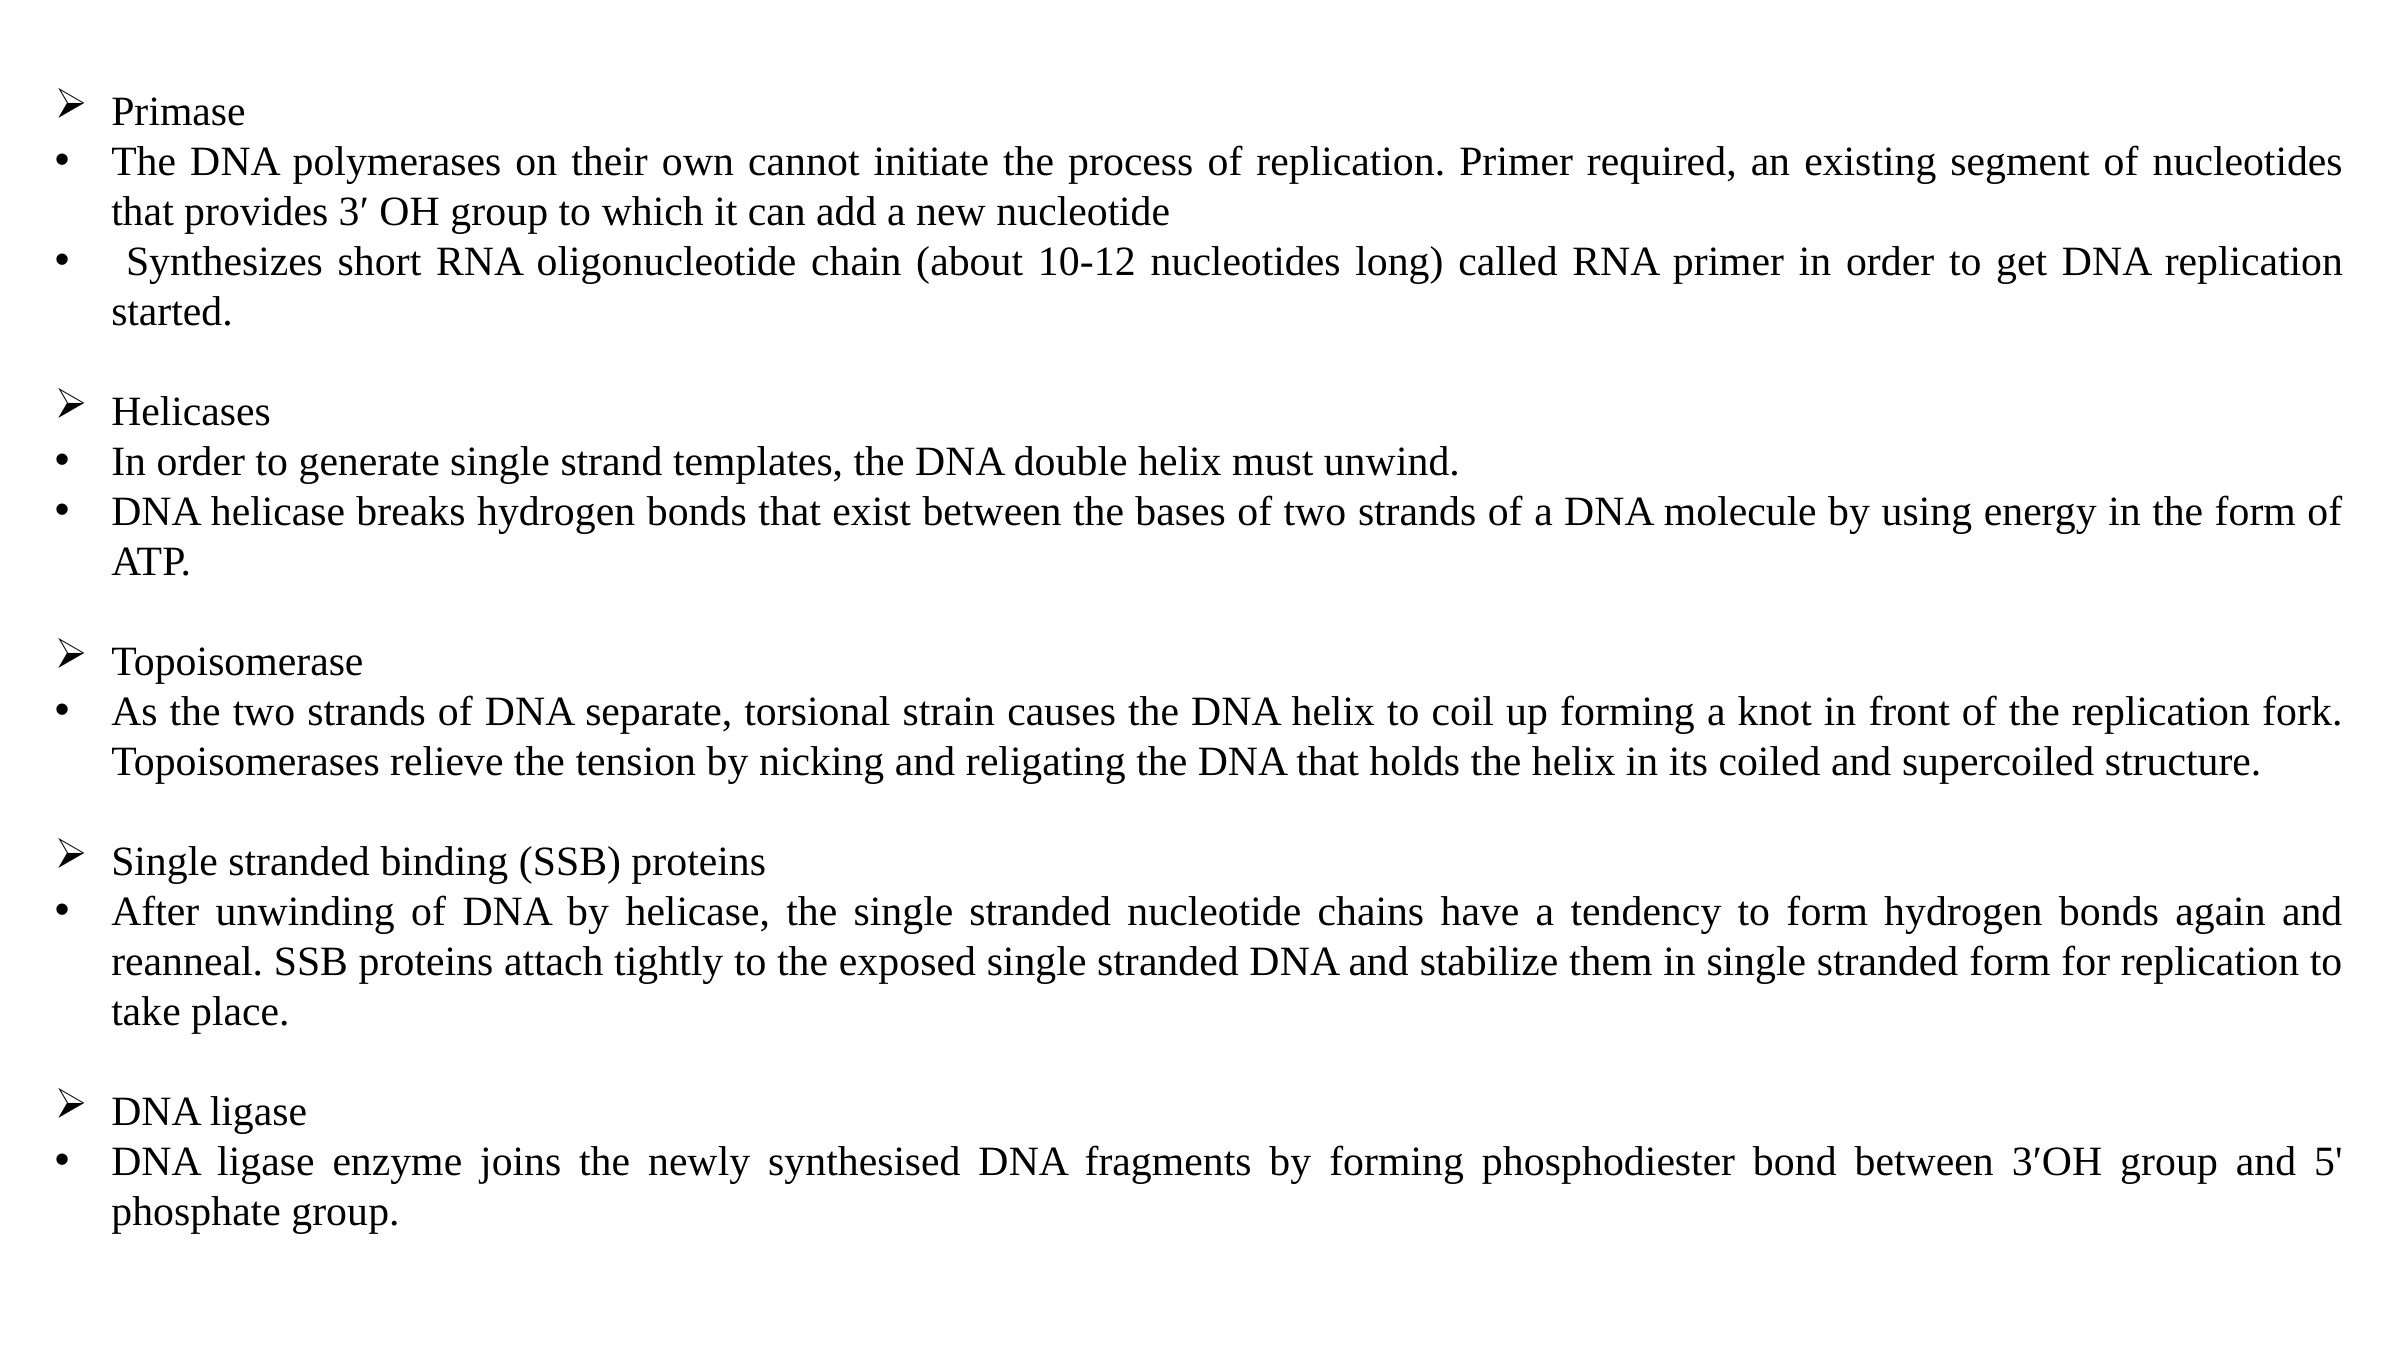

Primase
The DNA polymerases on their own cannot initiate the process of replication. Primer required, an existing segment of nucleotides that provides 3′ OH group to which it can add a new nucleotide
 Synthesizes short RNA oligonucleotide chain (about 10-12 nucleotides long) called RNA primer in order to get DNA replication started.

Helicases
In order to generate single strand templates, the DNA double helix must unwind.
DNA helicase breaks hydrogen bonds that exist between the bases of two strands of a DNA molecule by using energy in the form of ATP.

Topoisomerase
As the two strands of DNA separate, torsional strain causes the DNA helix to coil up forming a knot in front of the replication fork. Topoisomerases relieve the tension by nicking and religating the DNA that holds the helix in its coiled and supercoiled structure.

Single stranded binding (SSB) proteins
After unwinding of DNA by helicase, the single stranded nucleotide chains have a tendency to form hydrogen bonds again and reanneal. SSB proteins attach tightly to the exposed single stranded DNA and stabilize them in single stranded form for replication to take place.

DNA ligase
DNA ligase enzyme joins the newly synthesised DNA fragments by forming phosphodiester bond between 3′OH group and 5' phosphate group.